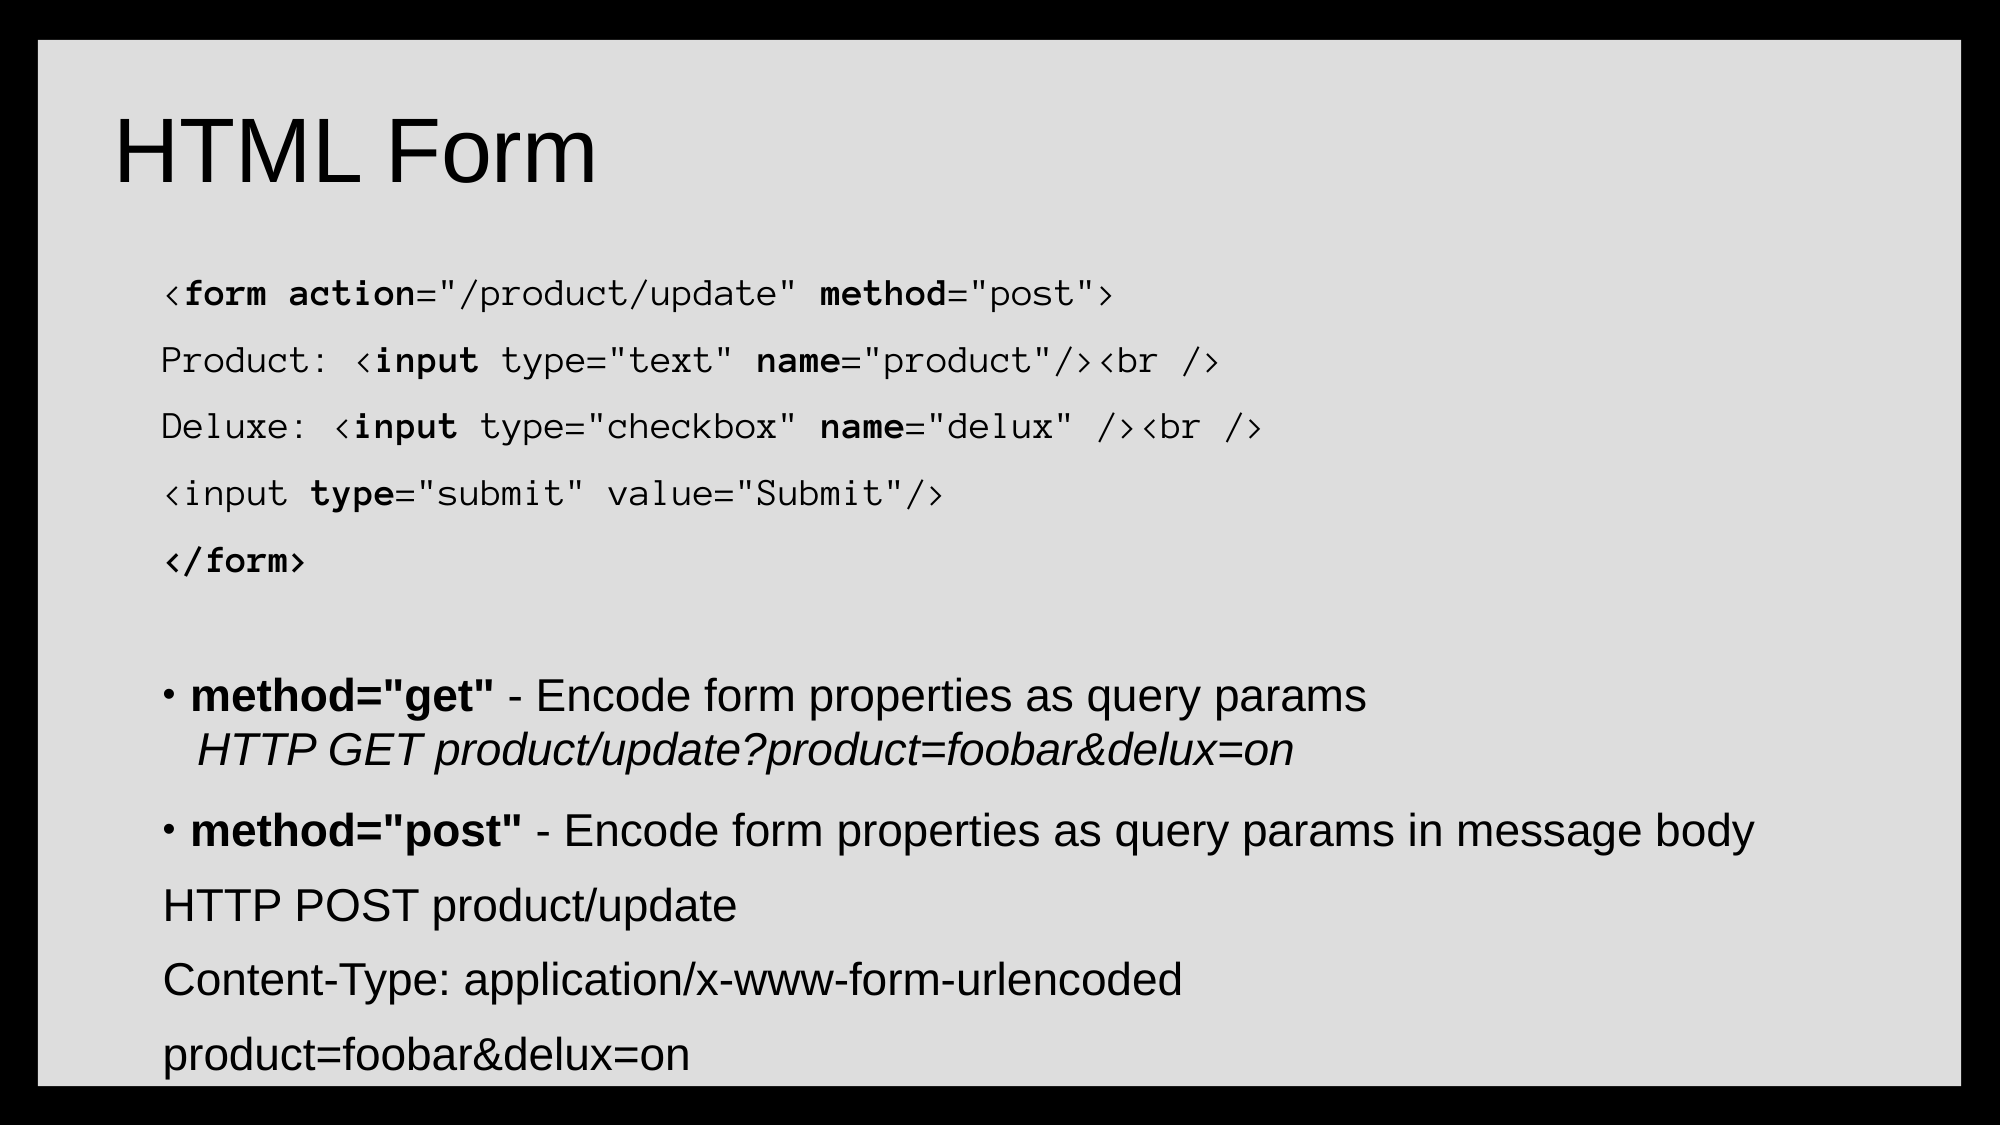

# HTML Form
<form action="/product/update" method="post">
Product: <input type="text" name="product"/><br />
Deluxe: <input type="checkbox" name="delux" /><br />
<input type="submit" value="Submit"/>
</form>

method="get" - Encode form properties as query params
HTTP GET product/update?product=foobar&delux=on
method="post" - Encode form properties as query params in message body
HTTP POST product/update
	Content-Type: application/x-www-form-urlencoded
	product=foobar&delux=on